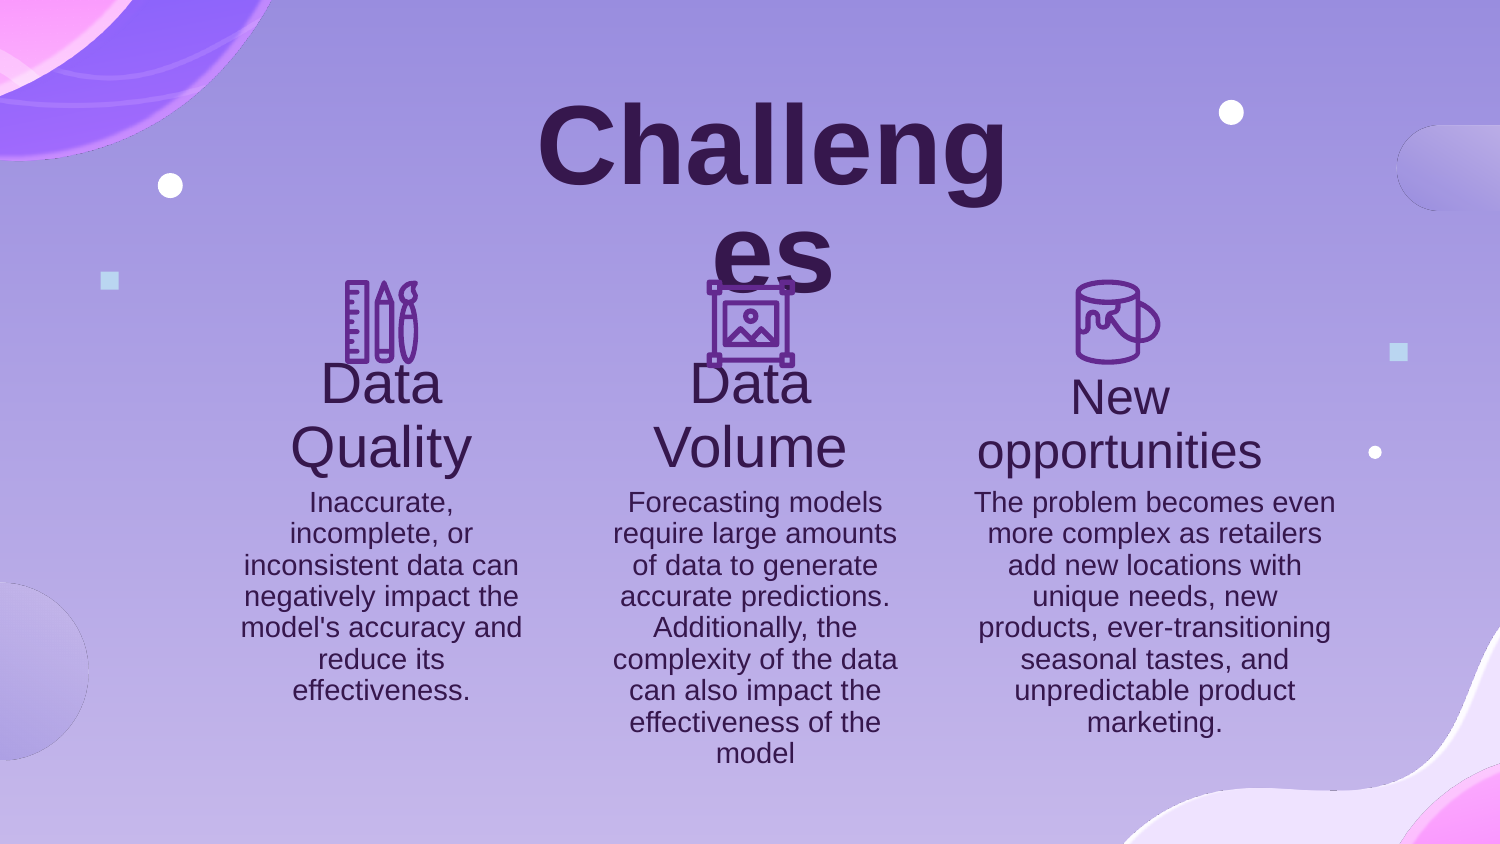

# Challenges

Data Quality
Data Volume
New opportunities
Inaccurate, incomplete, or inconsistent data can negatively impact the model's accuracy and reduce its effectiveness.
Forecasting models require large amounts of data to generate accurate predictions. Additionally, the complexity of the data can also impact the effectiveness of the model
The problem becomes even more complex as retailers add new locations with unique needs, new products, ever-transitioning seasonal tastes, and unpredictable product marketing.